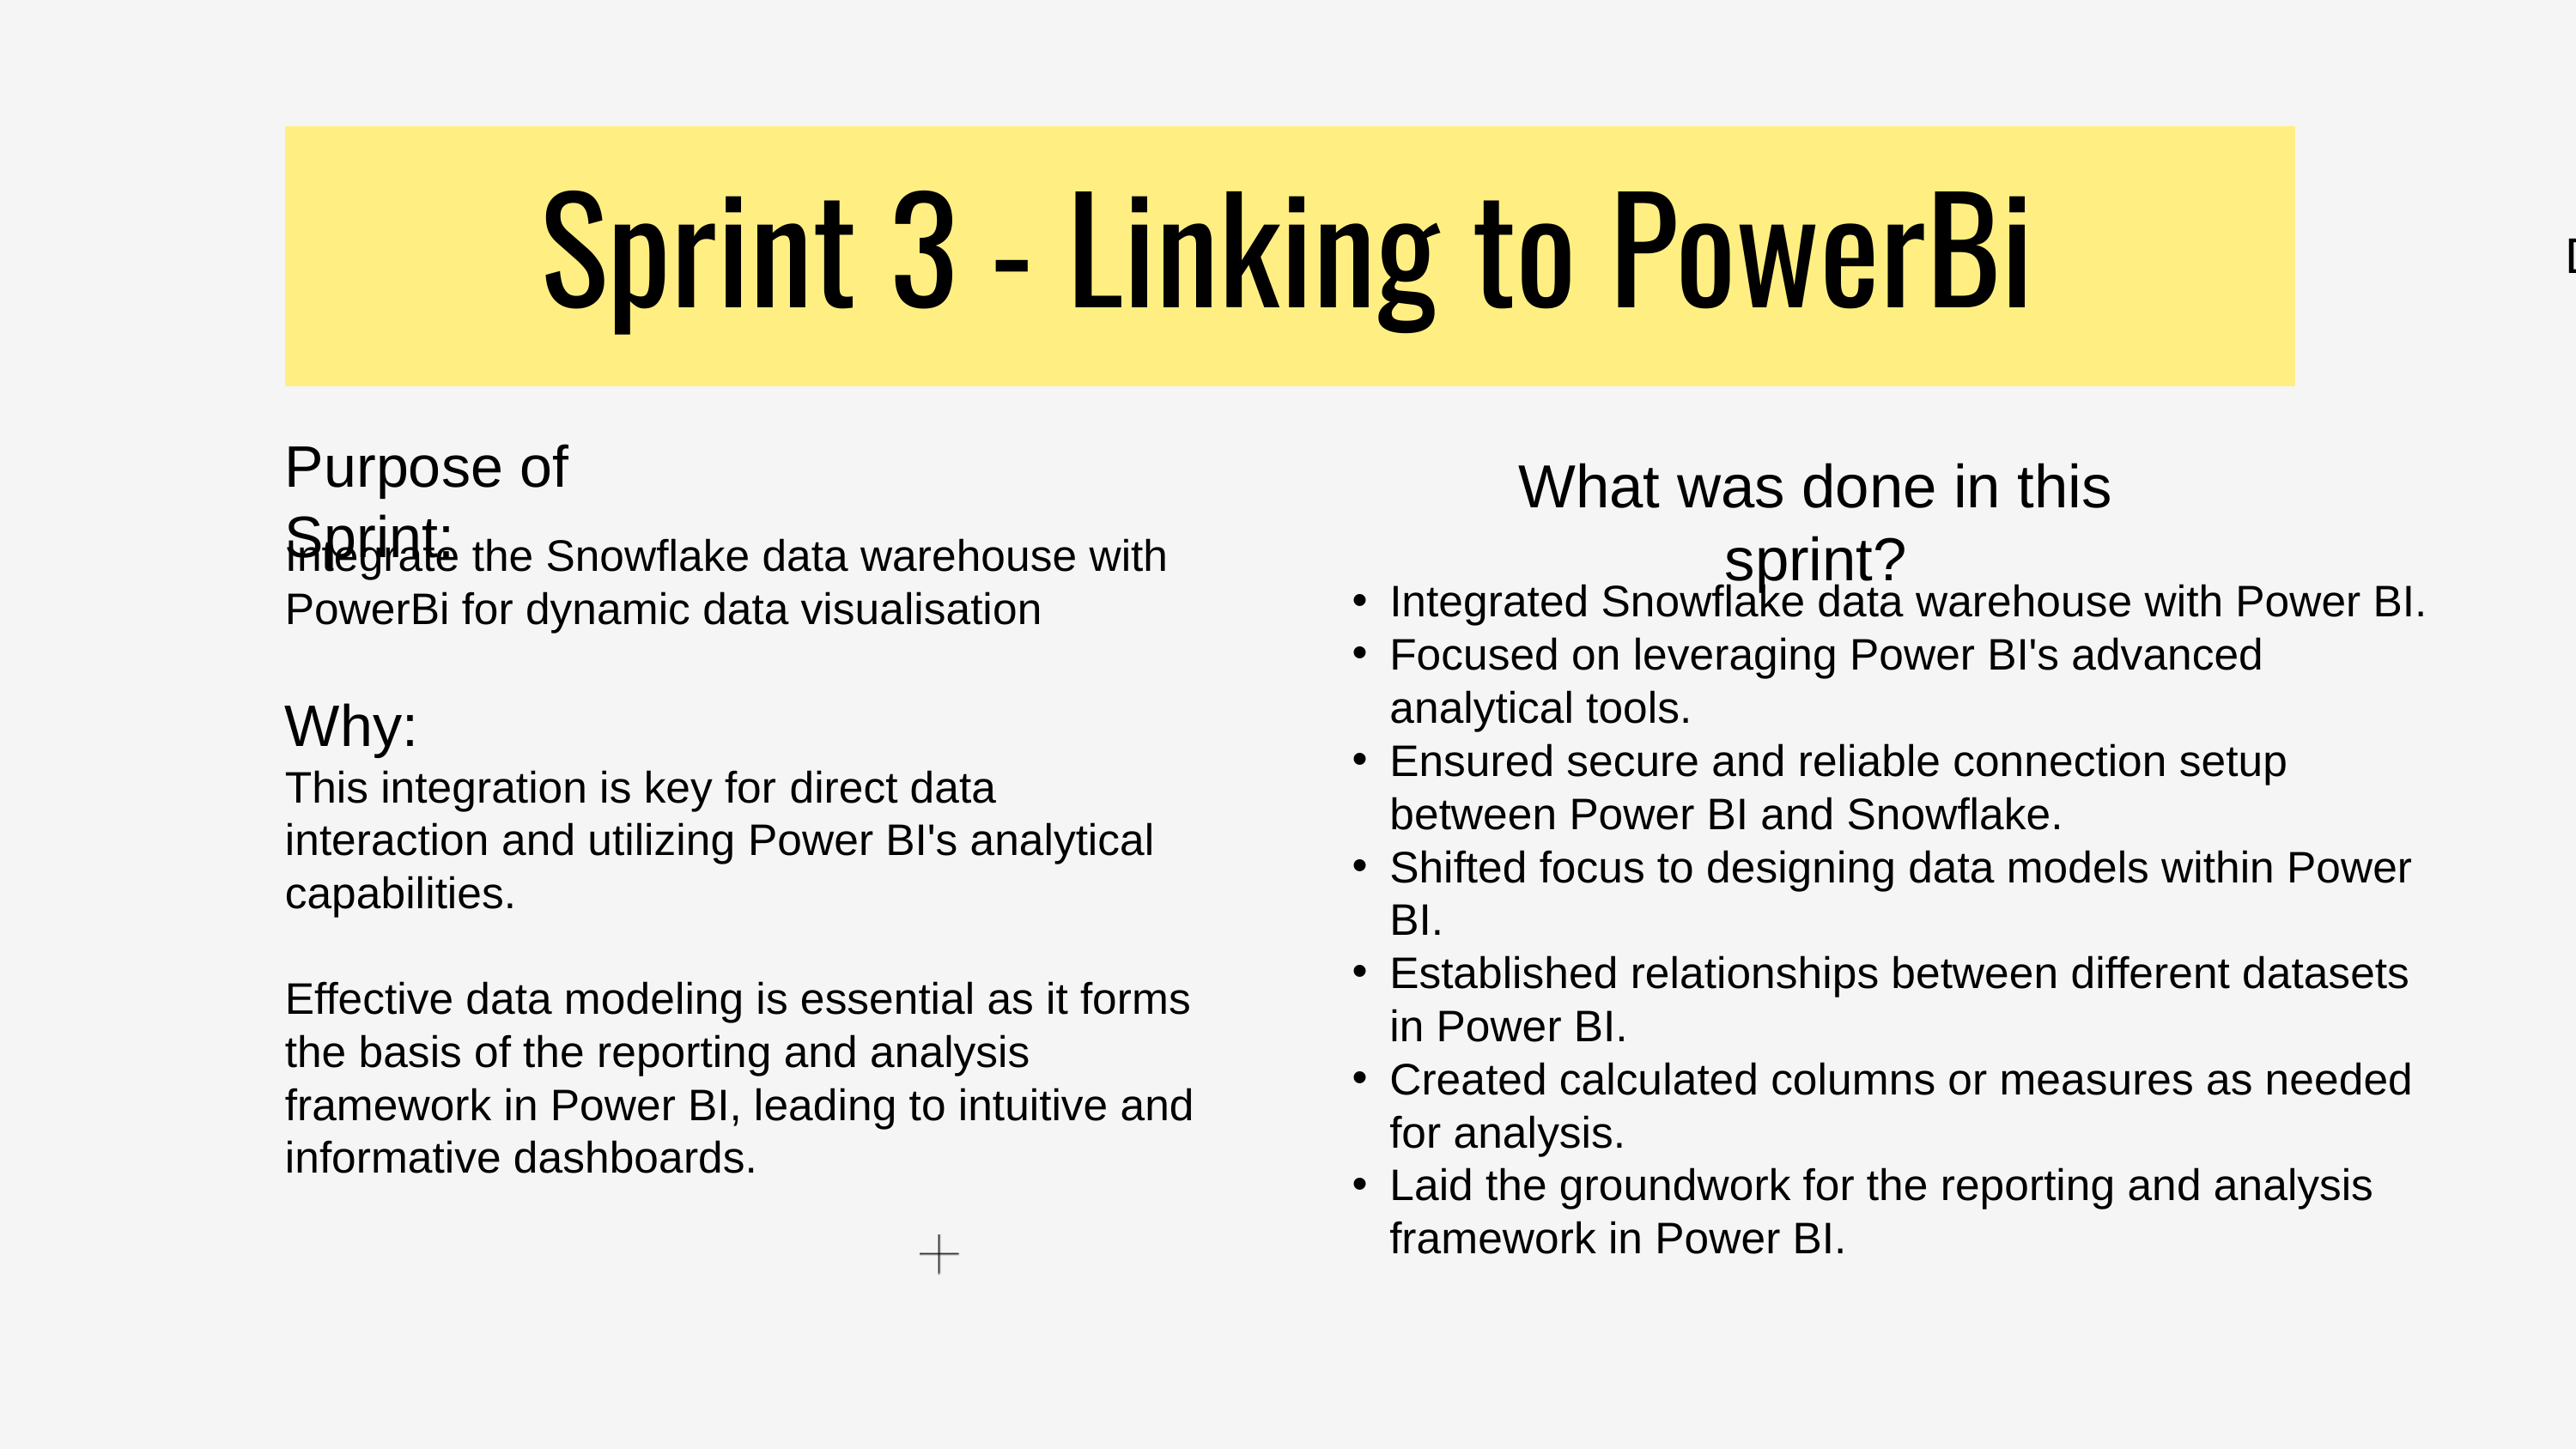

Sprint 3 - Linking to PowerBi
Despite being red, is a cold place. It’s full of iron oxide dust
Purpose of Sprint:
What was done in this sprint?

Integrated Snowflake data warehouse with Power BI.
Focused on leveraging Power BI's advanced analytical tools.
Ensured secure and reliable connection setup between Power BI and Snowflake.
Shifted focus to designing data models within Power BI.
Established relationships between different datasets in Power BI.
Created calculated columns or measures as needed for analysis.
Laid the groundwork for the reporting and analysis framework in Power BI.

Integrate the Snowflake data warehouse with PowerBi for dynamic data visualisation
Why:
This integration is key for direct data interaction and utilizing Power BI's analytical capabilities.

Effective data modeling is essential as it forms the basis of the reporting and analysis framework in Power BI, leading to intuitive and informative dashboards.